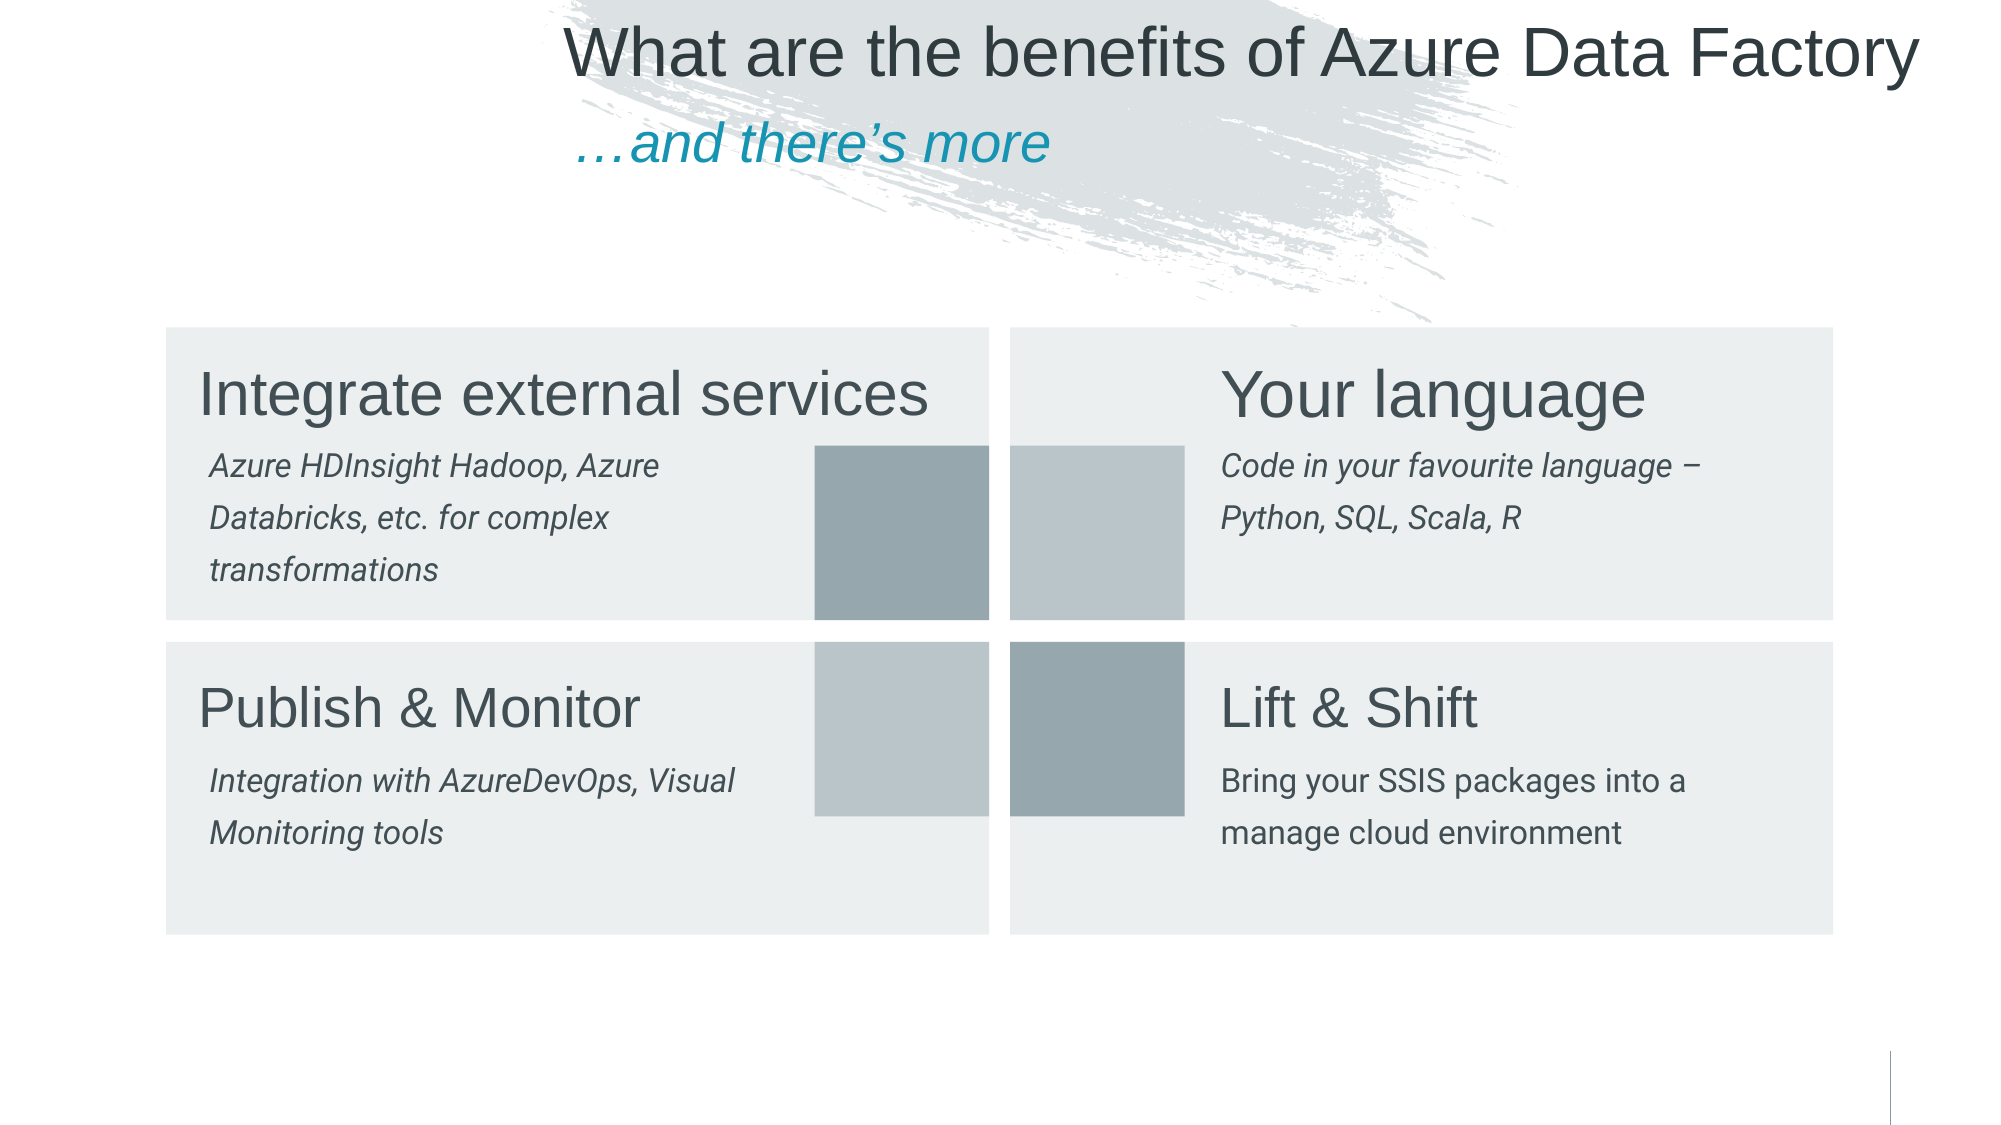

What are the benefits of Azure Data Factory
…and there’s more
Integrate external services
Your language
Azure HDInsight Hadoop, Azure Databricks, etc. for complex transformations

Code in your favourite language – Python, SQL, Scala, R

Publish & Monitor
Lift & Shift

Integration with AzureDevOps, Visual Monitoring tools
Bring your SSIS packages into a manage cloud environment